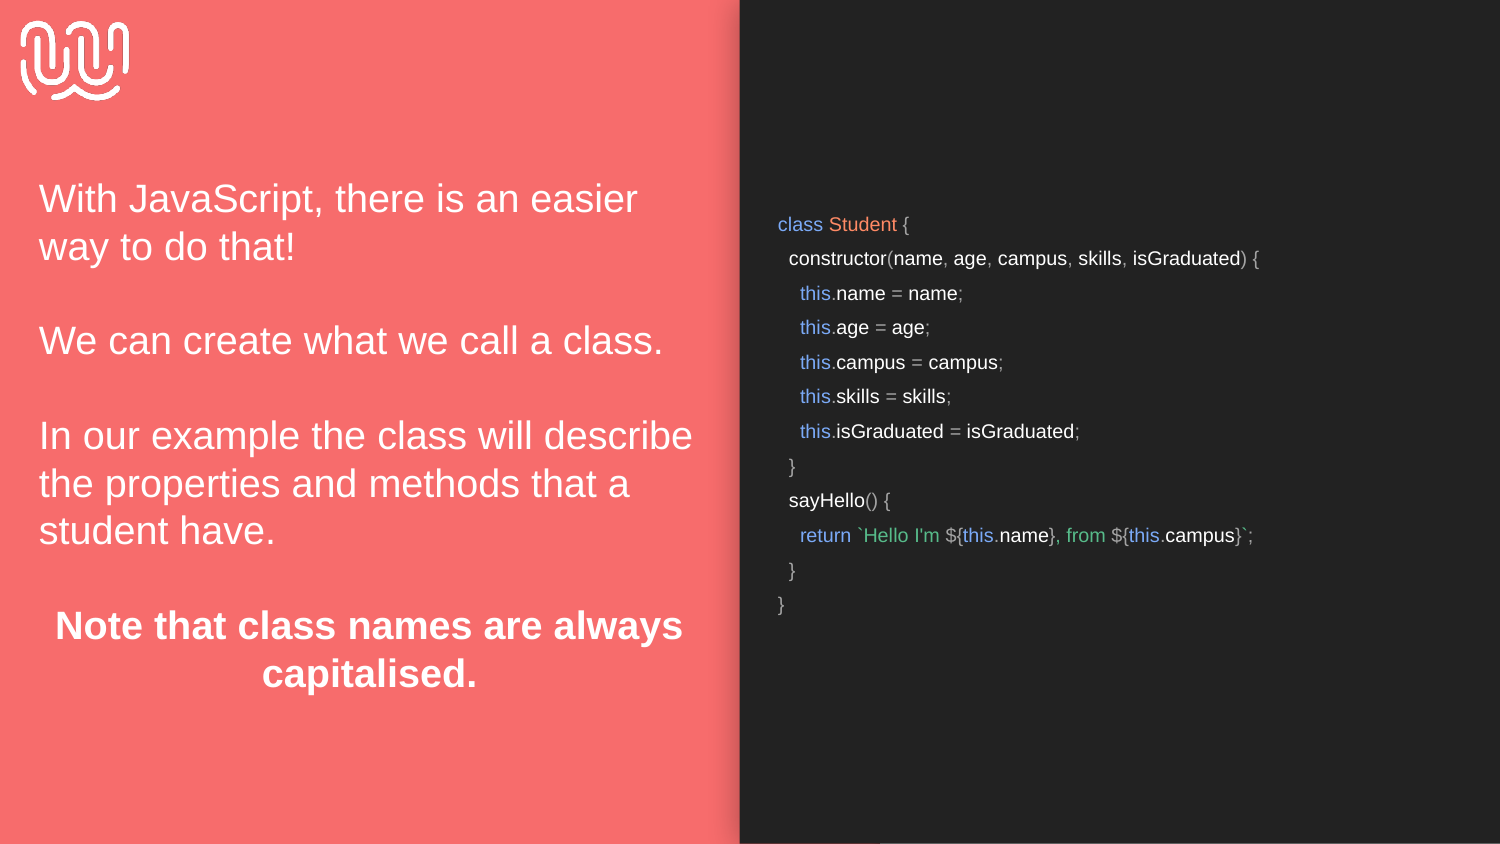

class Student {
  constructor(name, age, campus, skills, isGraduated) {
    this.name = name;
    this.age = age;
    this.campus = campus;
    this.skills = skills;
    this.isGraduated = isGraduated;
  }
  sayHello() {
    return `Hello I'm ${this.name}, from ${this.campus}`;
  }
}

With JavaScript, there is an easier way to do that!

We can create what we call a class.

In our example the class will describe the properties and methods that a student have.

Note that class names are always capitalised.